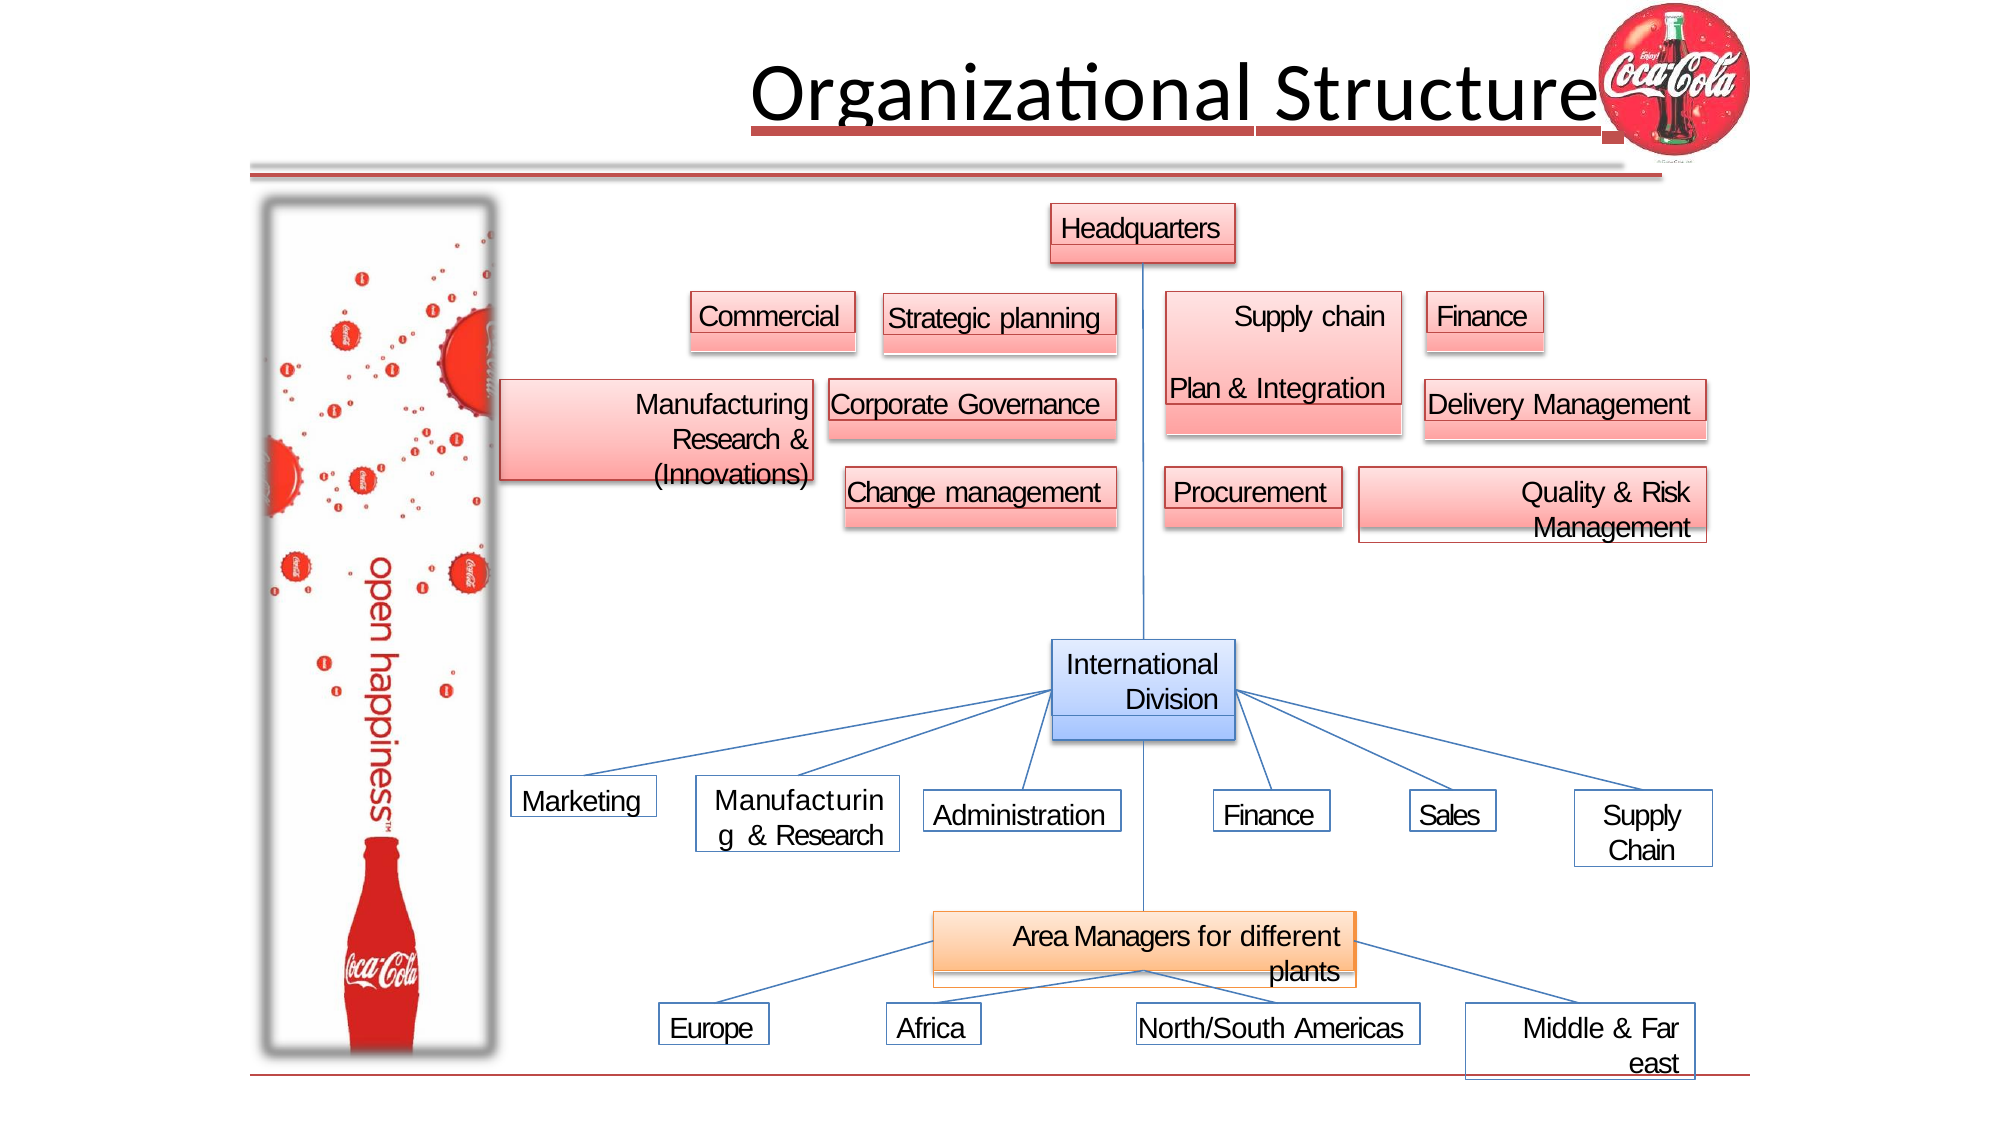

# Organizational Structure

Headquarters

Supply chain

Plan & Integration

Commercial

Finance

Strategic planning

Corporate Governance

Delivery Management
Manufacturing
& Research (Innovations)

Change management
Procurement
Quality & Risk Management

International
Division

Marketing
Manufacturing  & Research
Supply
Chain
Administration
Finance
Sales

Area Managers for different plants

Europe
Africa
North/South Americas
Middle & Far east